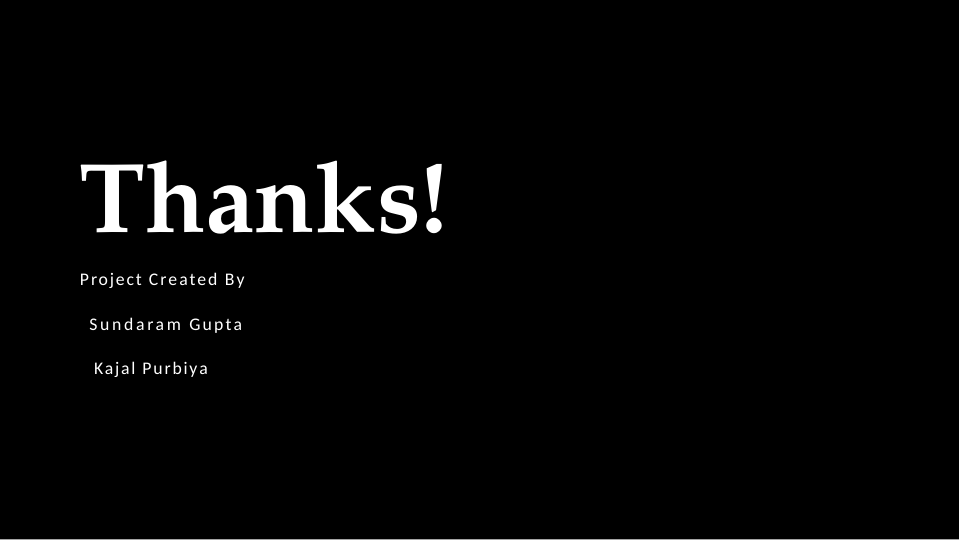

# Thanks!
Project Created By
Sundaram Gupta

Kajal Purbiya